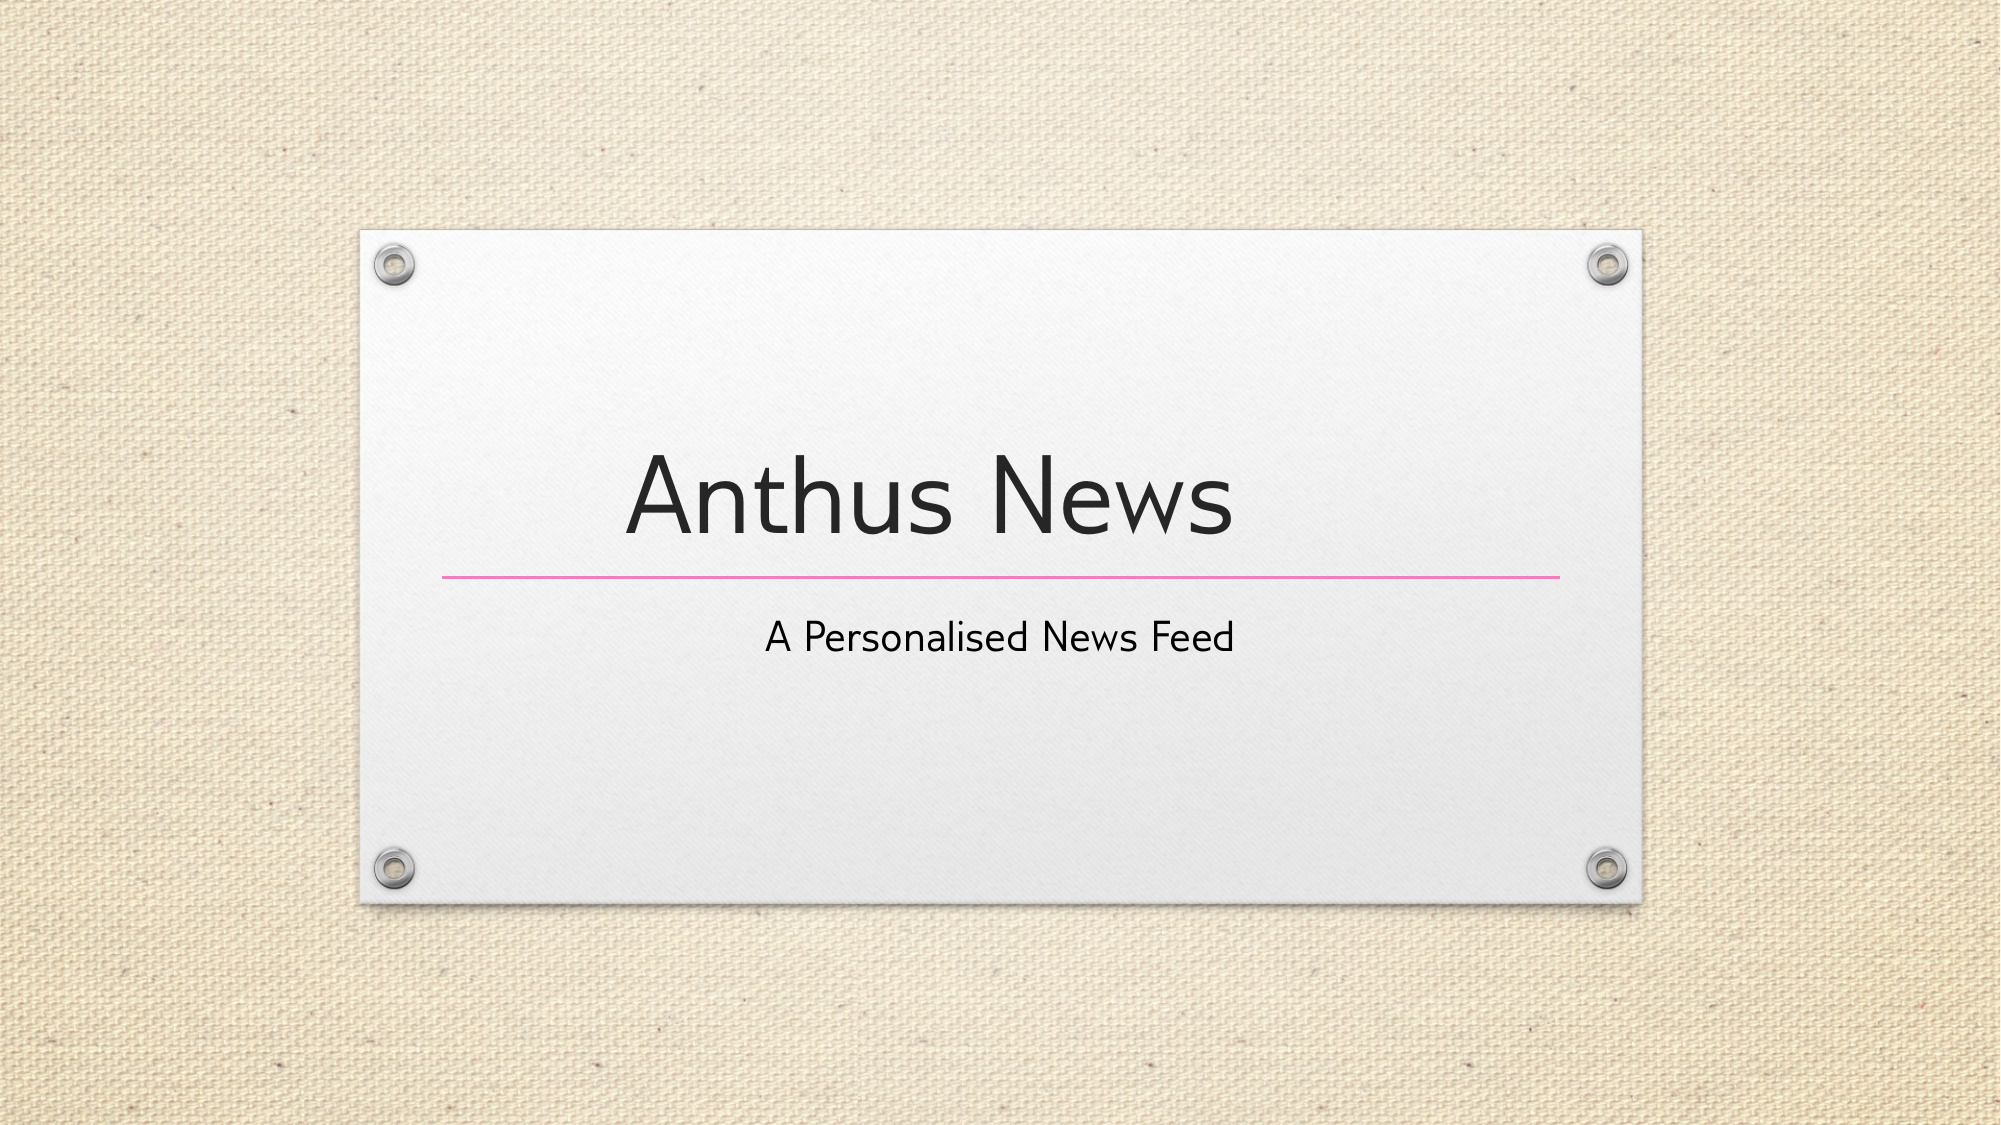

# Anthus News
A Personalised News Feed